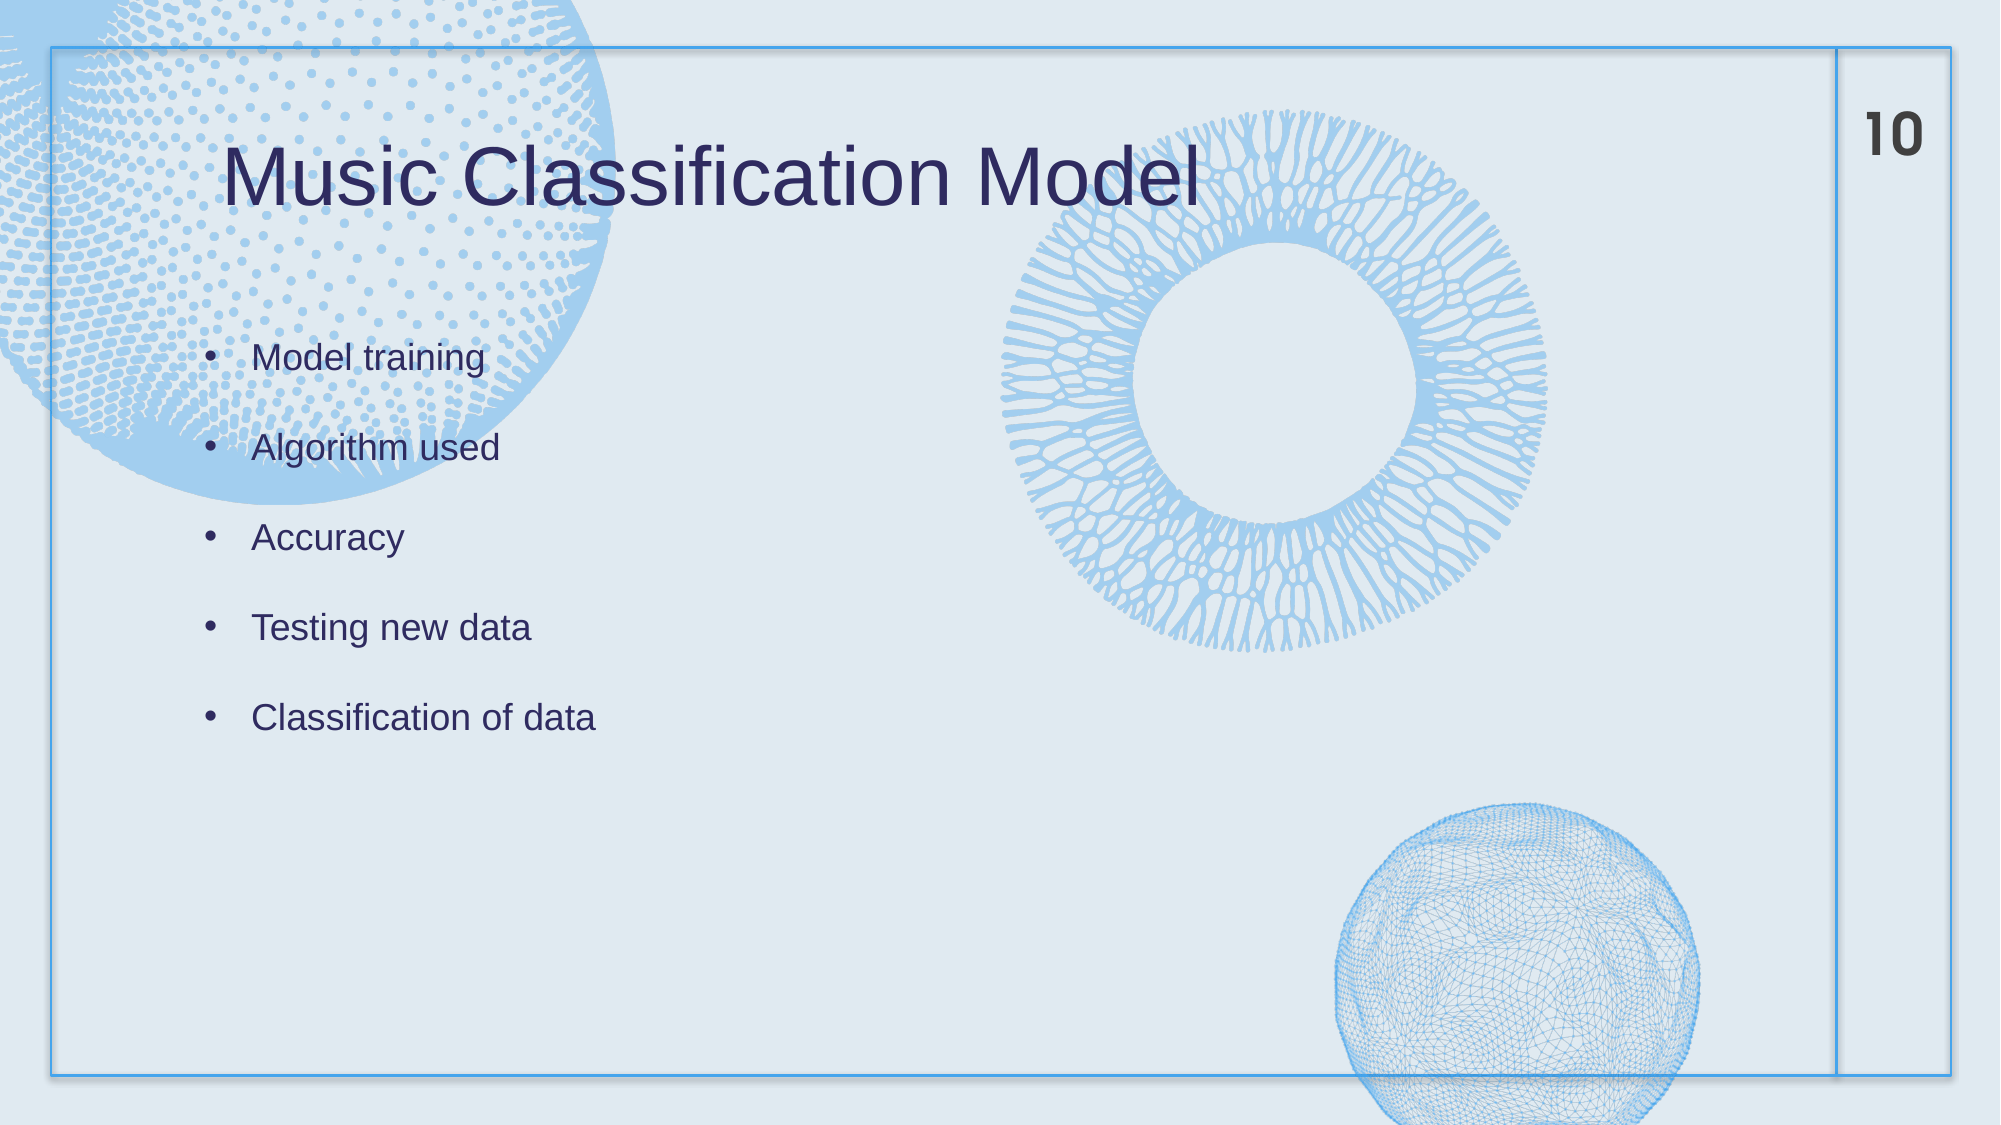

10
Music Classification Model
Model training

Algorithm used

Accuracy

Testing new data

Classification of data